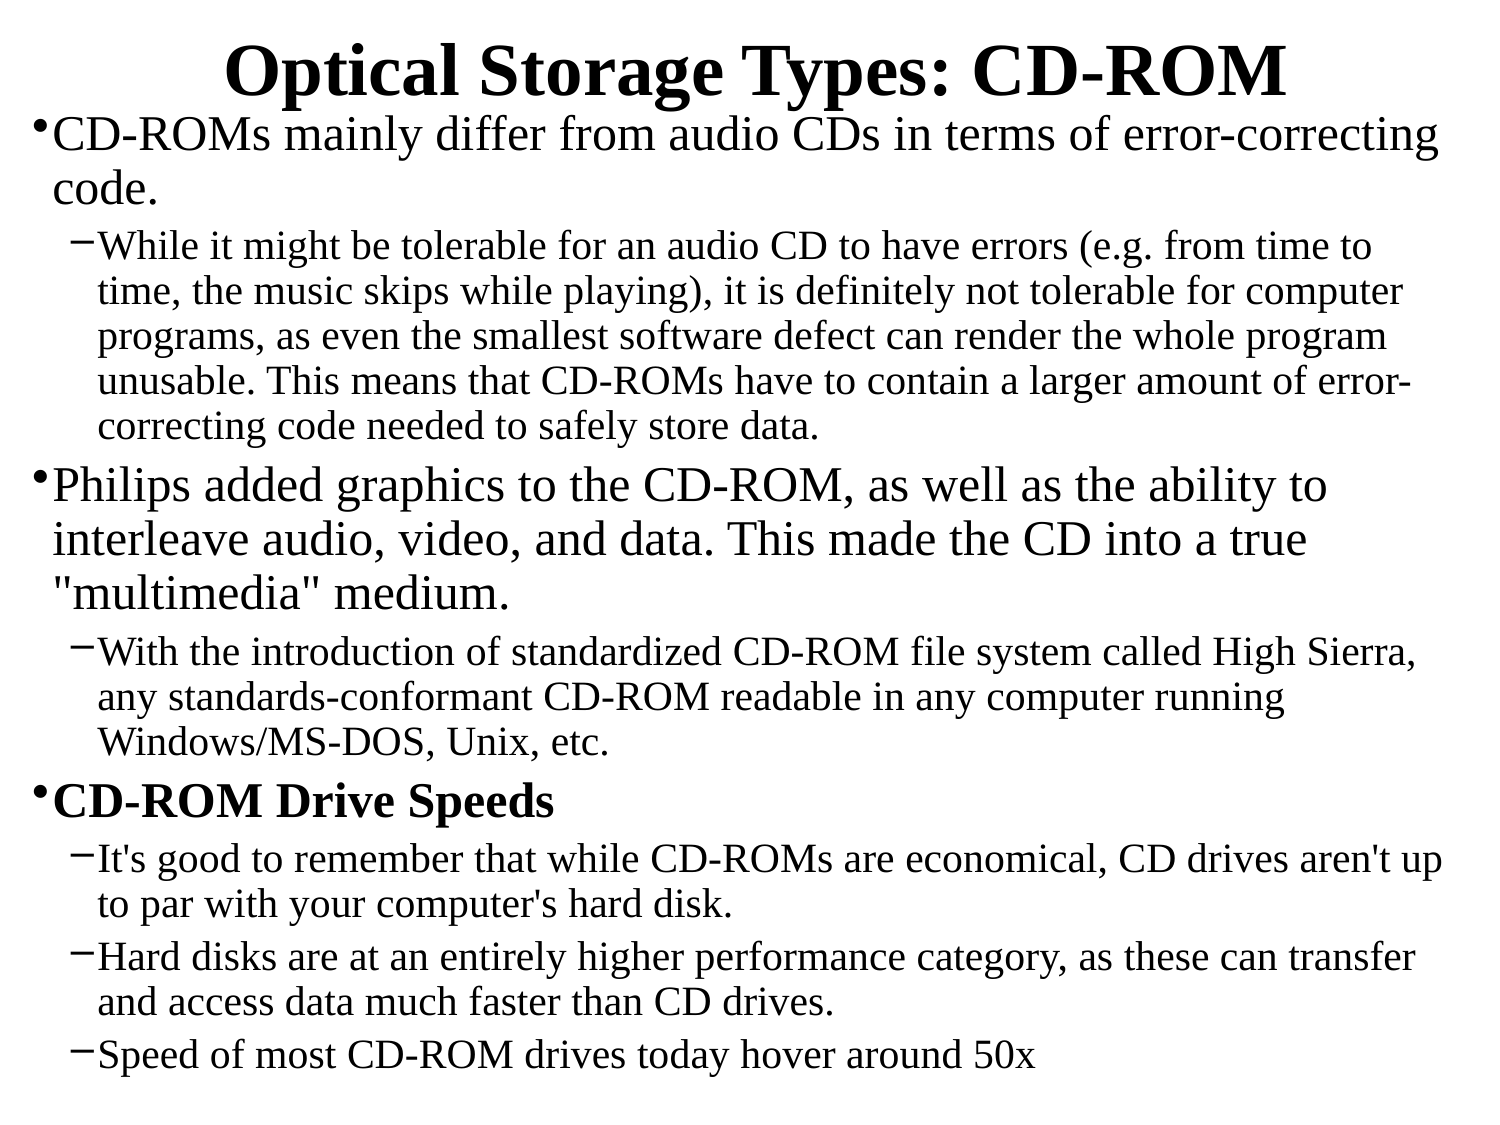

# Optical Storage Types: CD-ROM
CD-ROMs mainly differ from audio CDs in terms of error-correcting code.
While it might be tolerable for an audio CD to have errors (e.g. from time to time, the music skips while playing), it is definitely not tolerable for computer programs, as even the smallest software defect can render the whole program unusable. This means that CD-ROMs have to contain a larger amount of error-correcting code needed to safely store data.
Philips added graphics to the CD-ROM, as well as the ability to interleave audio, video, and data. This made the CD into a true "multimedia" medium.
With the introduction of standardized CD-ROM file system called High Sierra, any standards-conformant CD-ROM readable in any computer running Windows/MS-DOS, Unix, etc.
CD-ROM Drive Speeds
It's good to remember that while CD-ROMs are economical, CD drives aren't up to par with your computer's hard disk.
Hard disks are at an entirely higher performance category, as these can transfer and access data much faster than CD drives.
Speed of most CD-ROM drives today hover around 50x
102